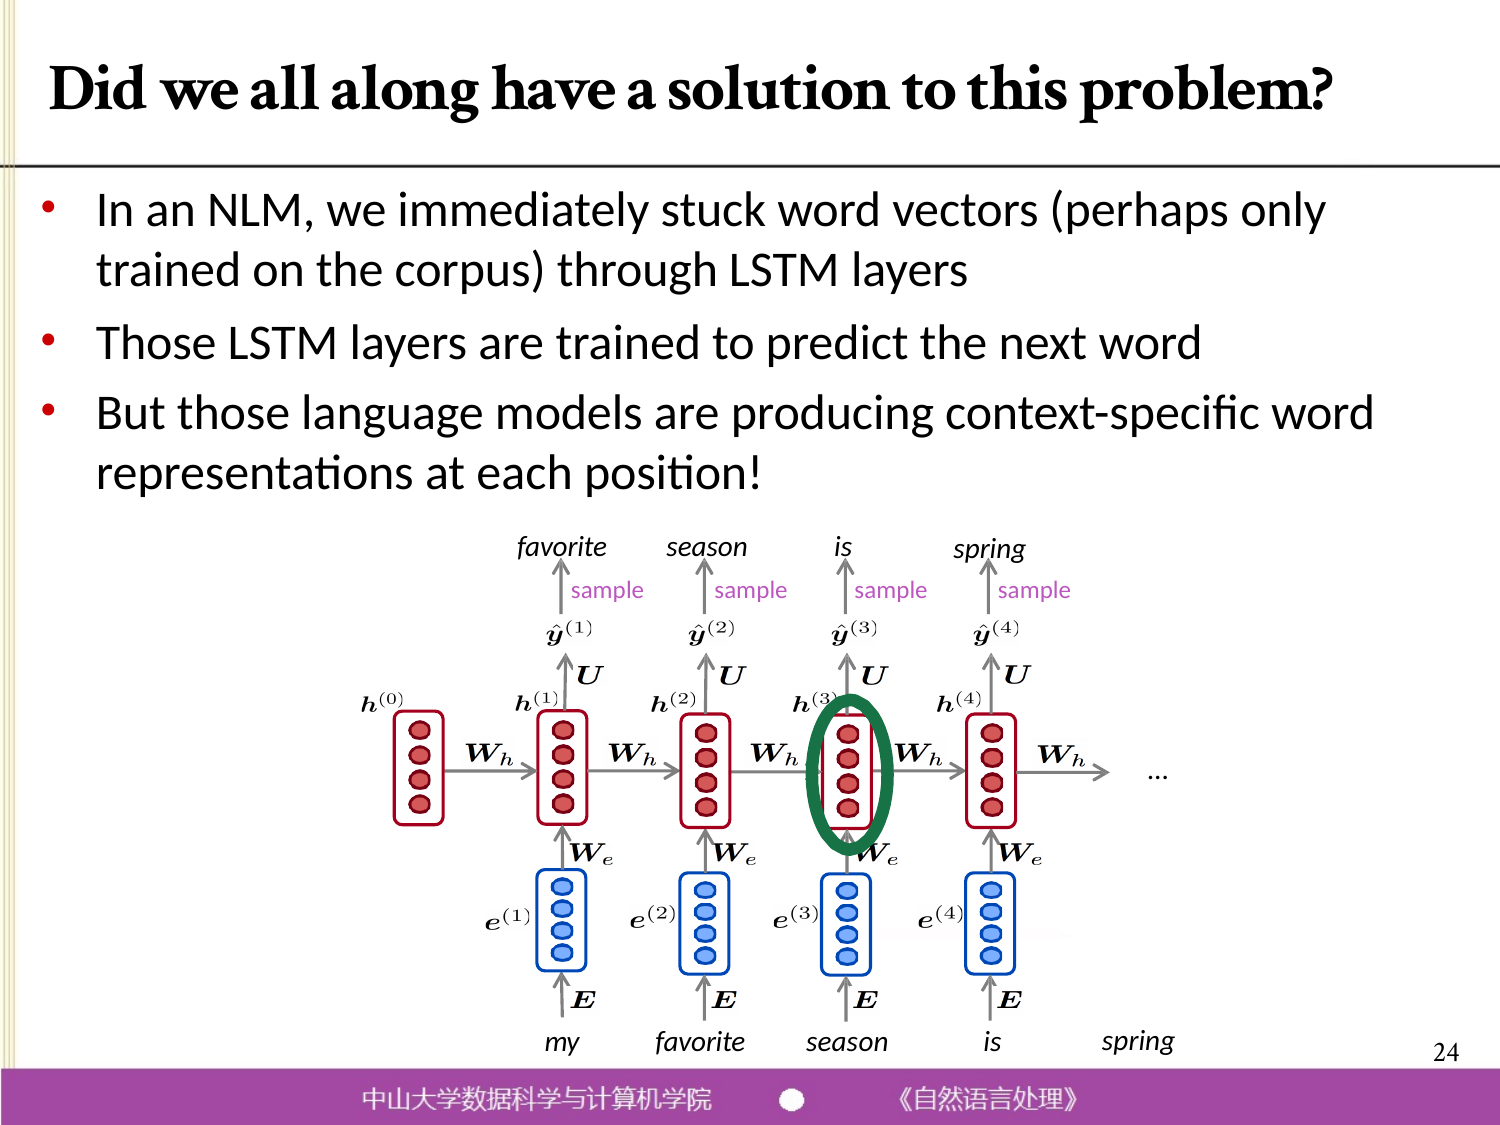

# Did we all along have a solution to this problem?
In an NLM, we immediately stuck word vectors (perhaps only  trained on the corpus) through LSTM layers
Those LSTM layers are trained to predict the next word
But those language models are producing context-specific word  representations at each position!
favorite
sample
season
sample
spring
sample
is

sample

…
spring
my
favorite
season
is
24